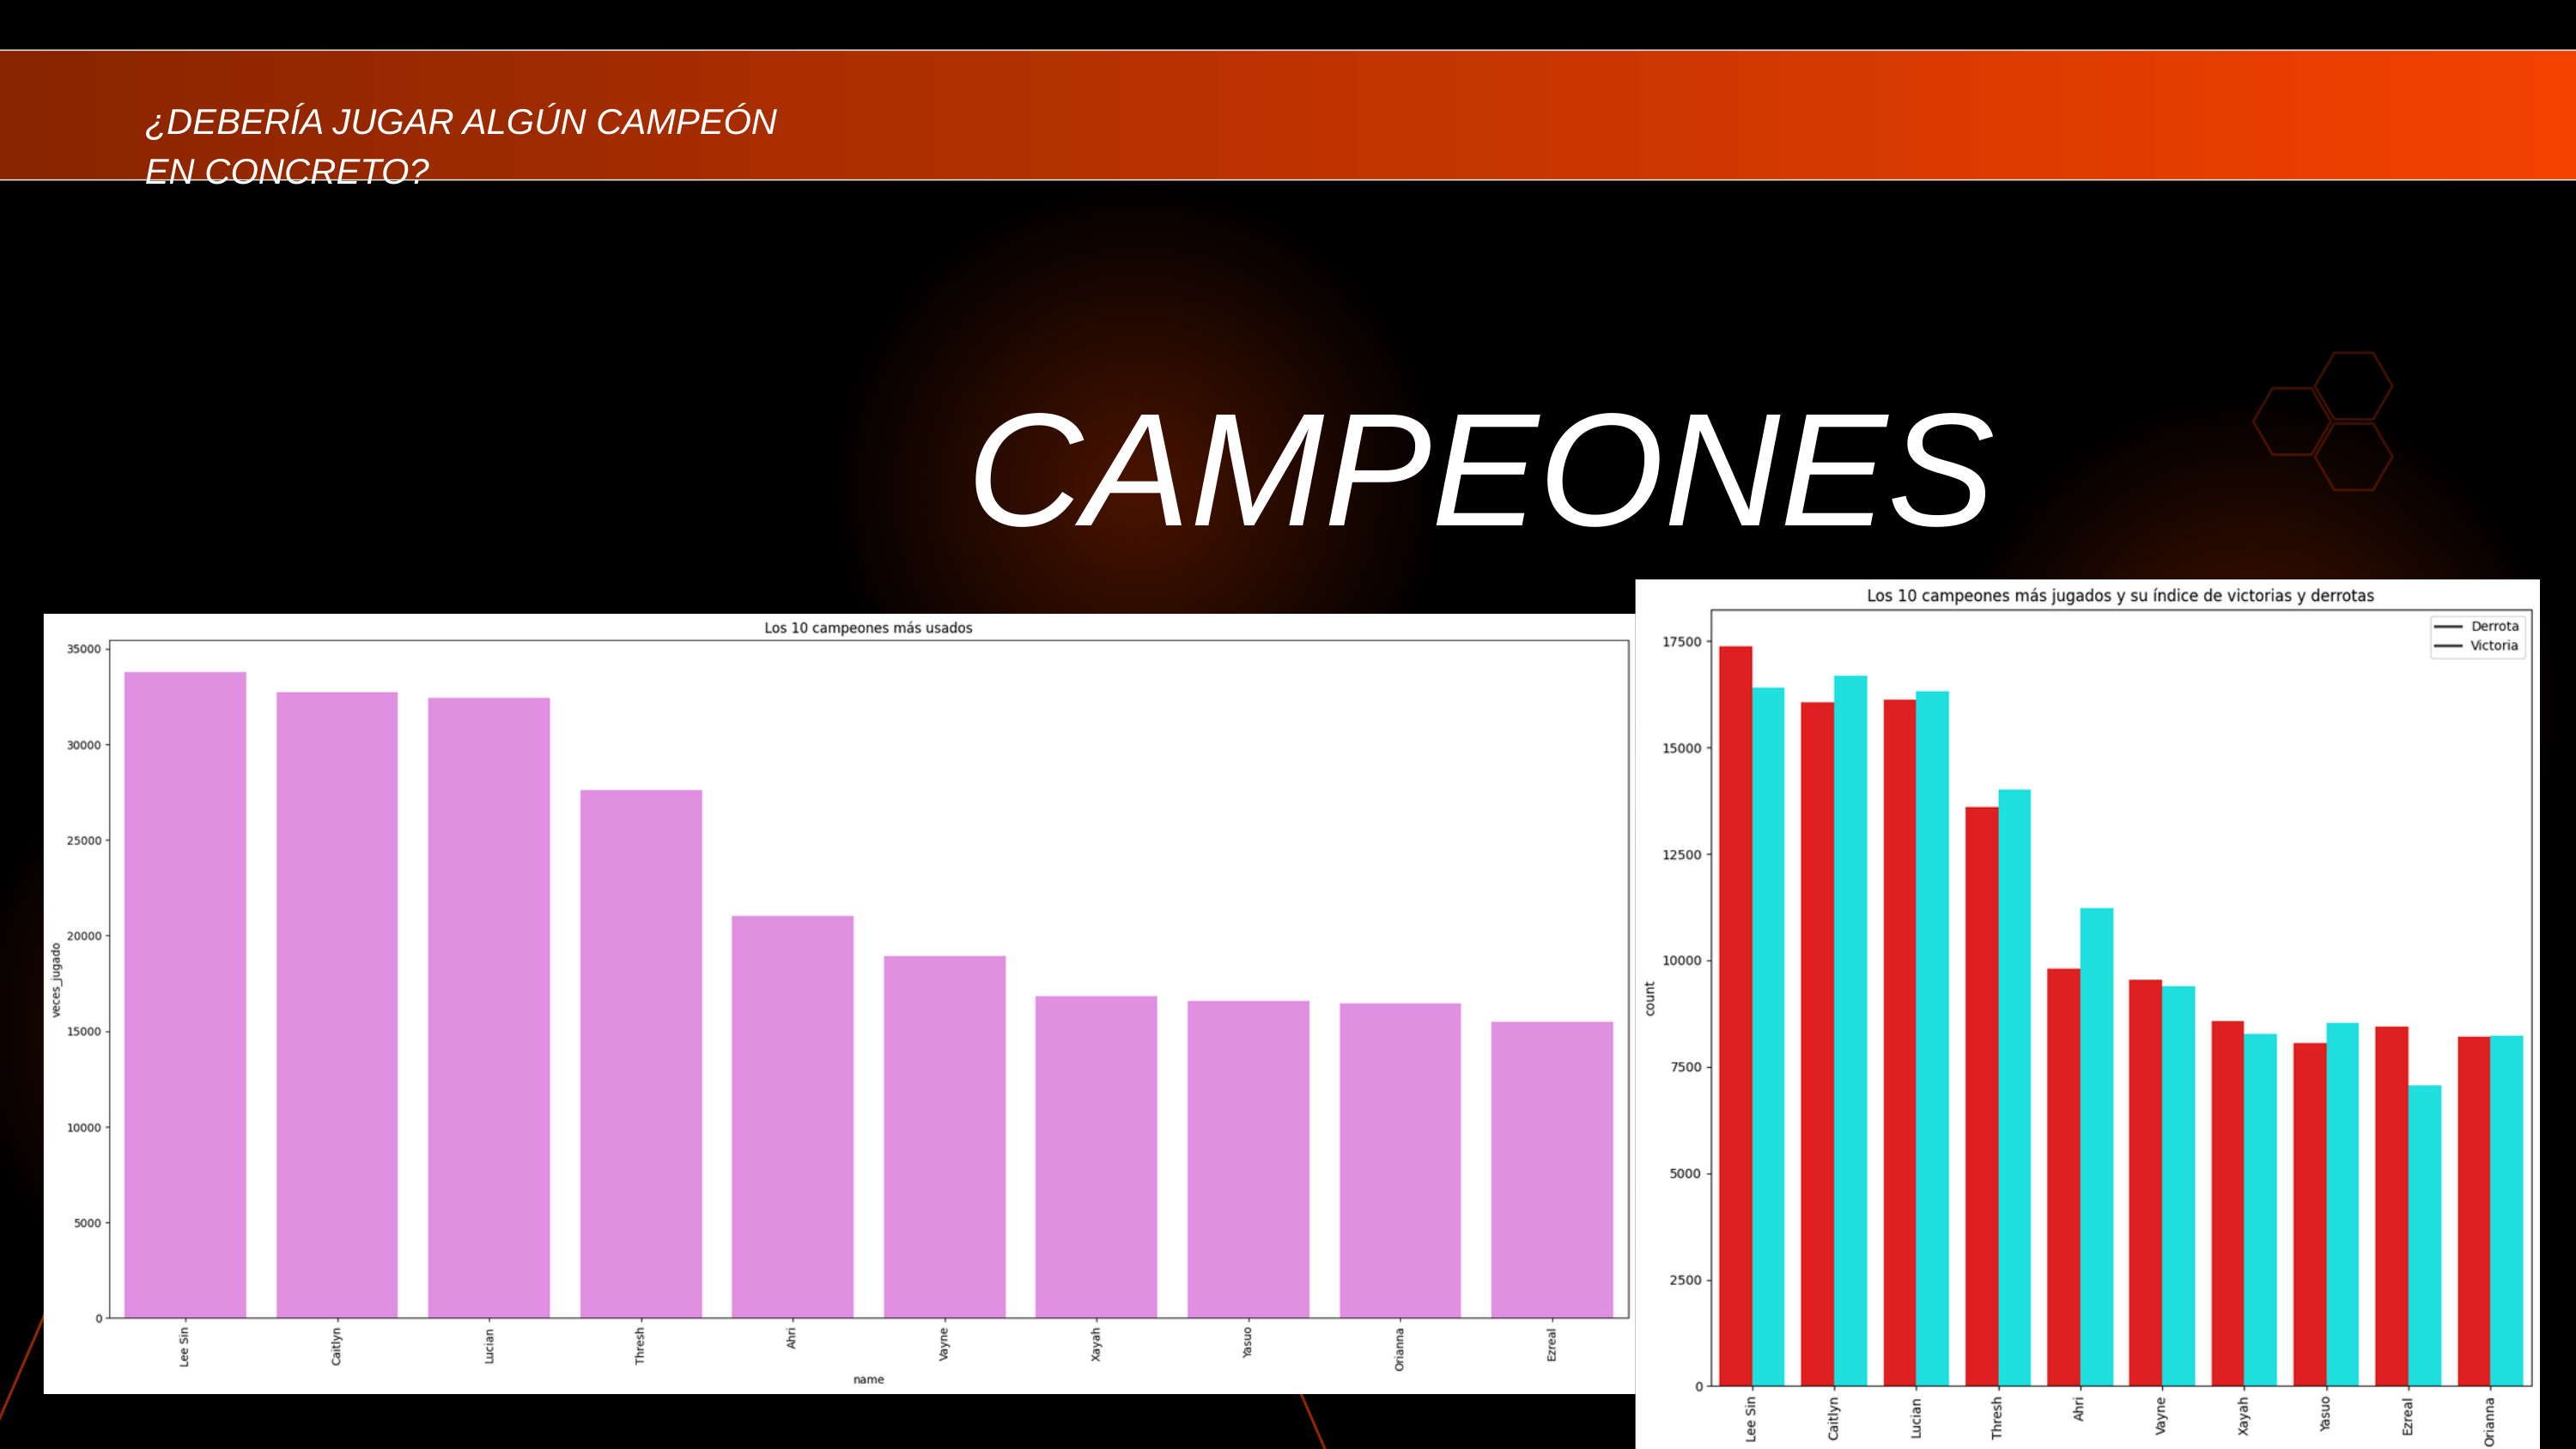

¿DEBERÍA JUGAR ALGÚN CAMPEÓN EN CONCRETO?

CAMPEONES:

Son los personajes del LoL.

Learn More

Slide
5